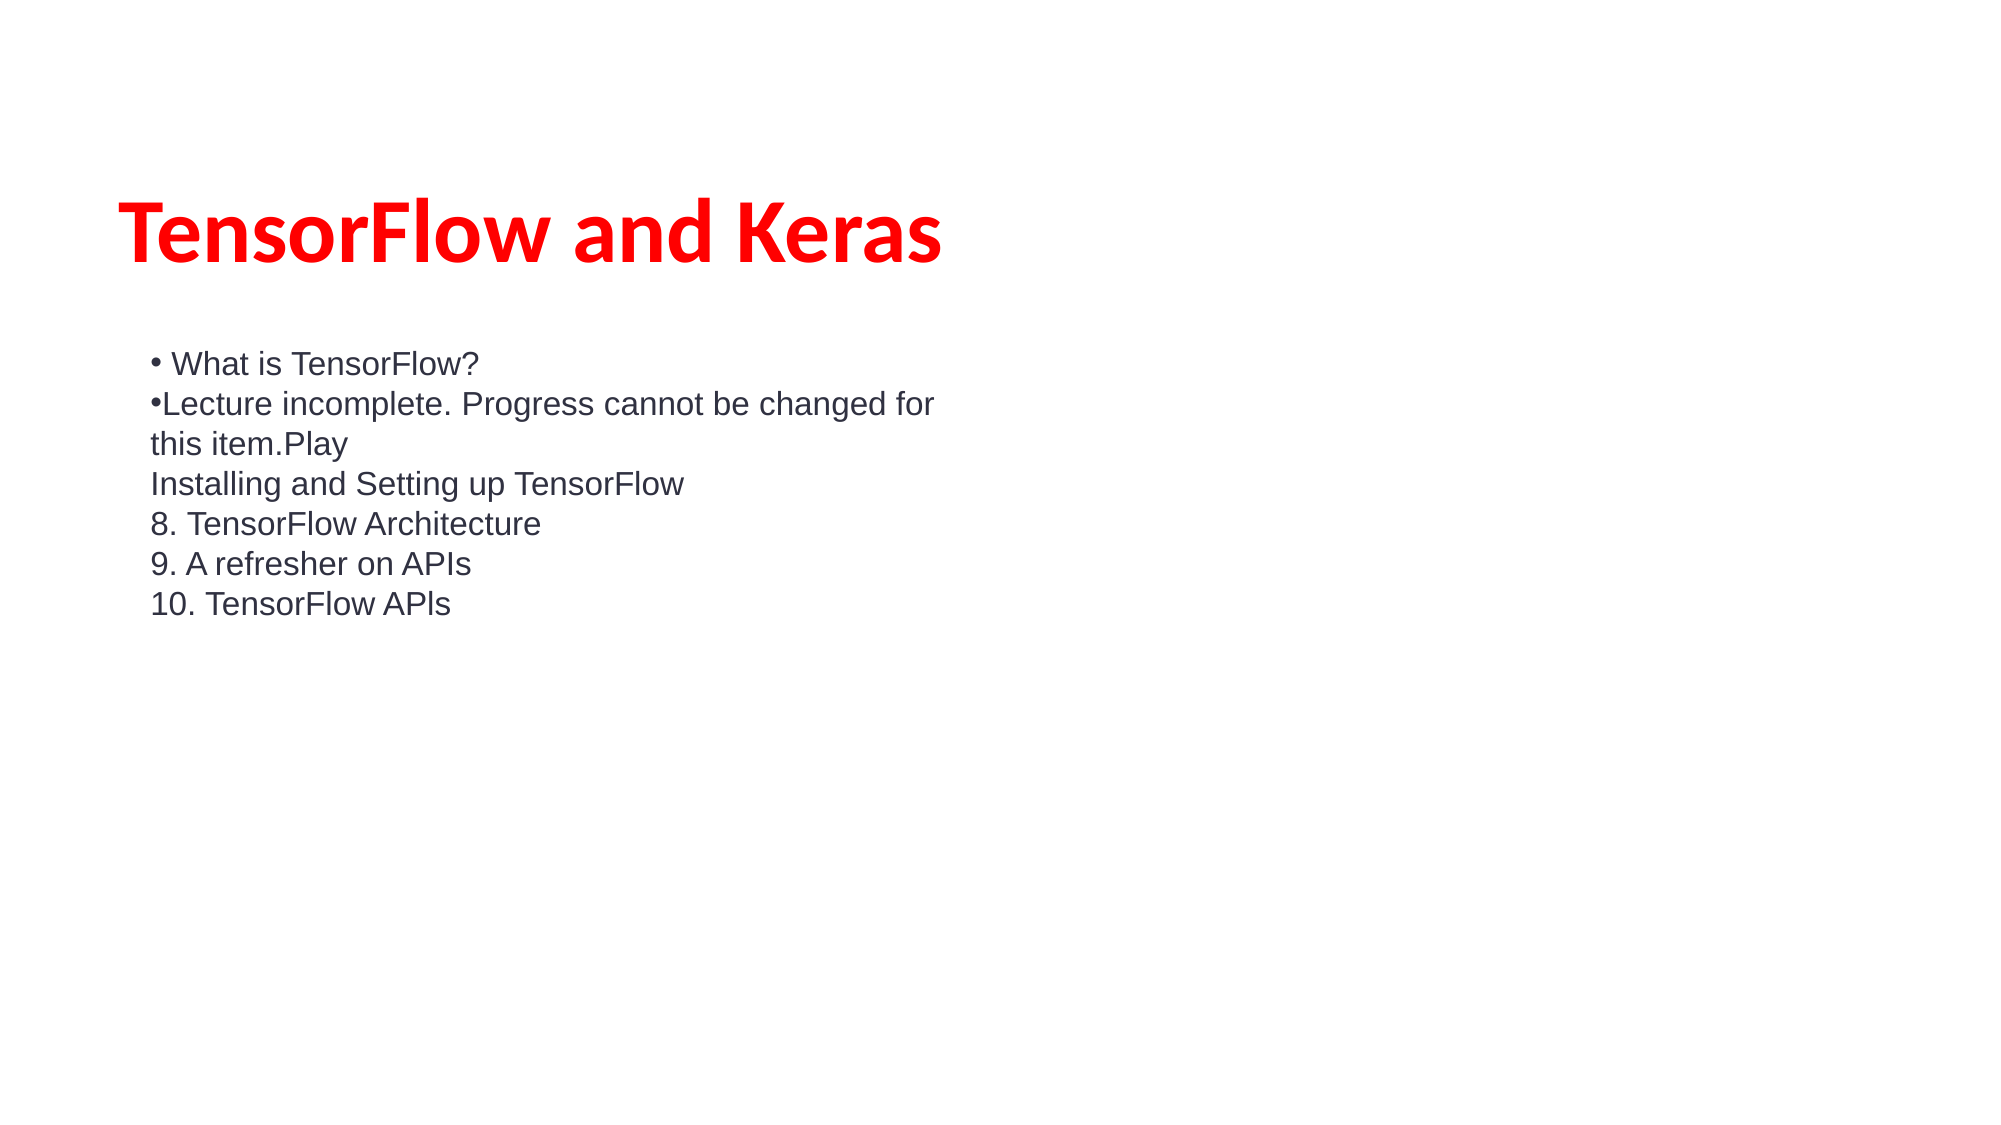

TensorFlow and Keras
 What is TensorFlow?
Lecture incomplete. Progress cannot be changed for this item.Play
Installing and Setting up TensorFlow
8. TensorFlow Architecture
9. A refresher on APIs
10. TensorFlow APls